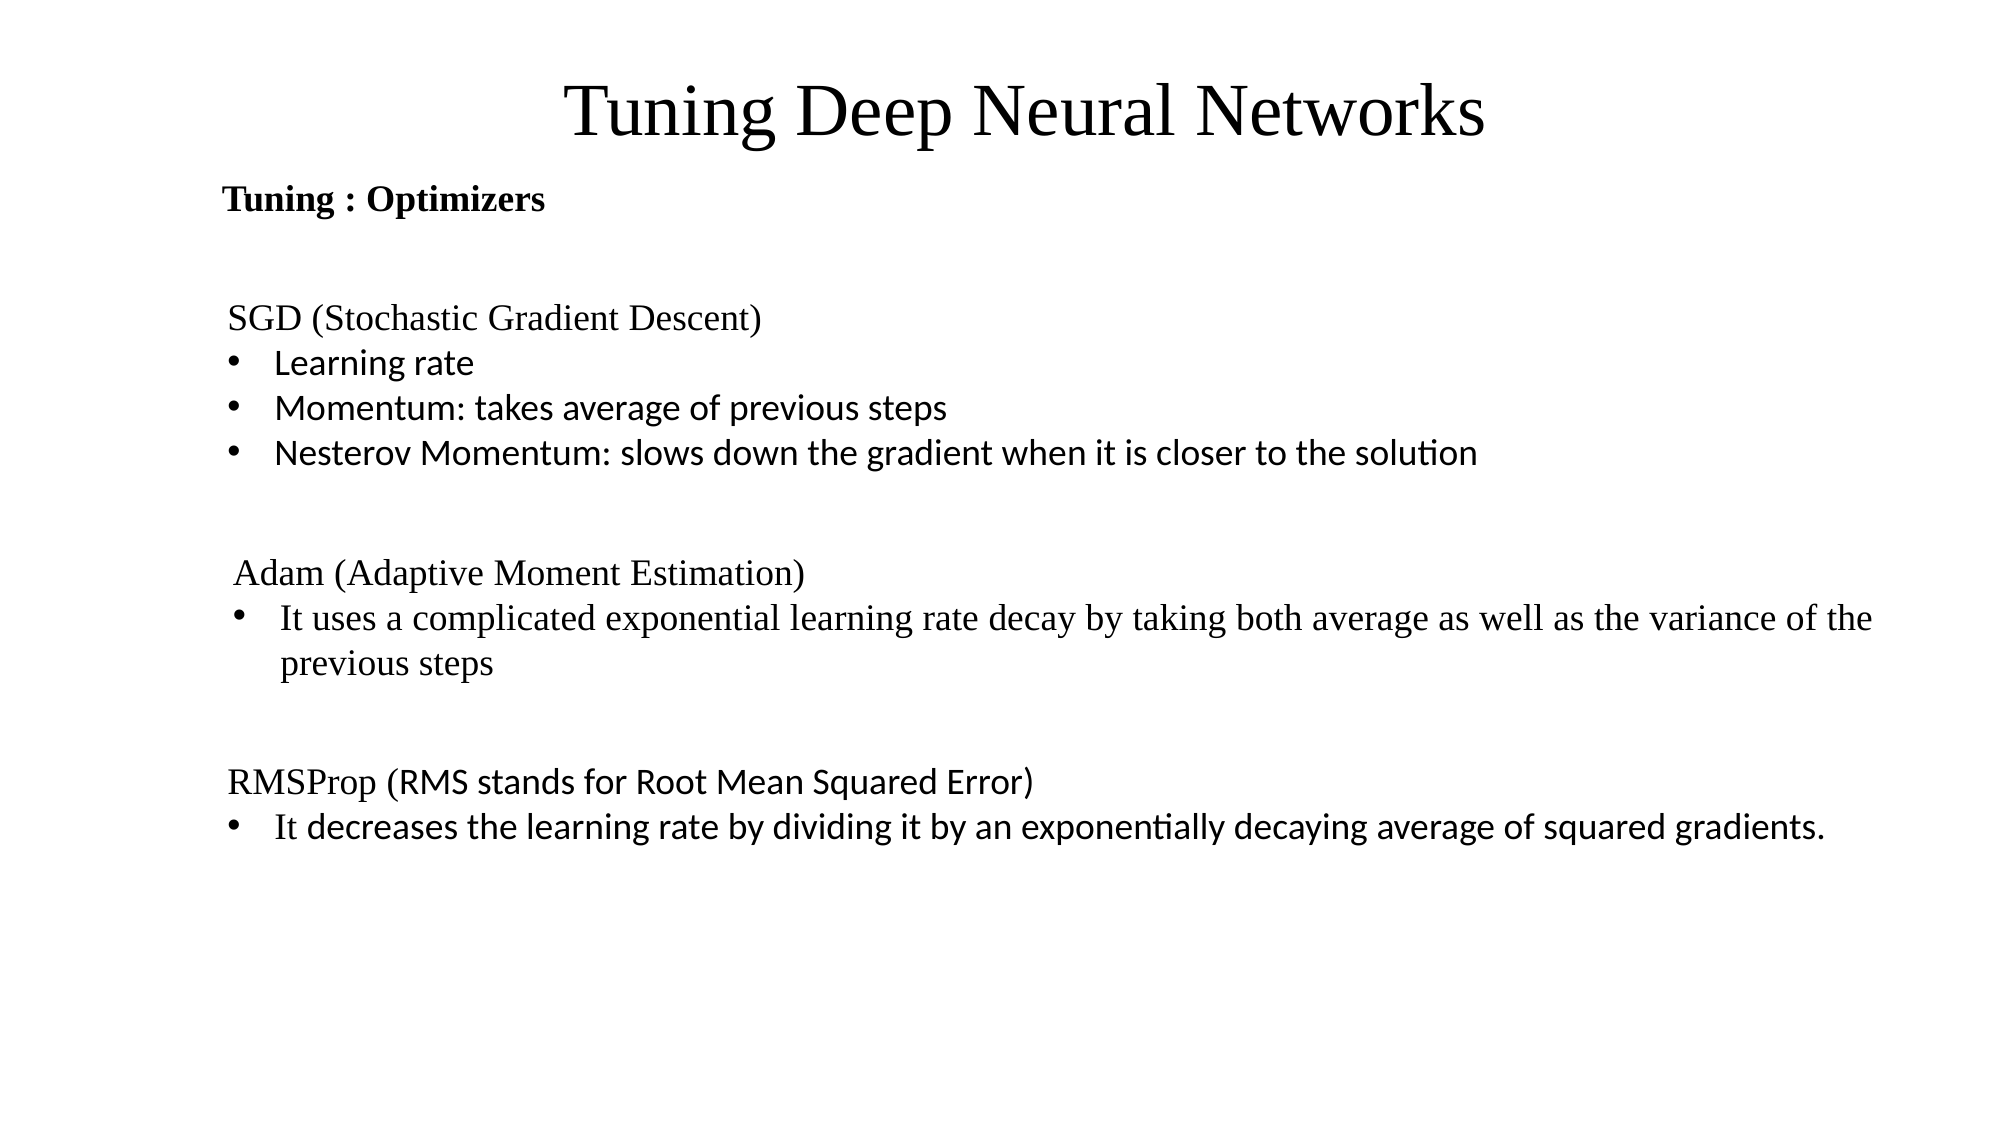

Tuning Deep Neural Networks
Tuning : Optimizers
SGD (Stochastic Gradient Descent)
Learning rate
Momentum: takes average of previous steps
Nesterov Momentum: slows down the gradient when it is closer to the solution
Adam (Adaptive Moment Estimation)
It uses a complicated exponential learning rate decay by taking both average as well as the variance of the
     previous steps
RMSProp (RMS stands for Root Mean Squared Error)
It decreases the learning rate by dividing it by an exponentially decaying average of squared gradients.